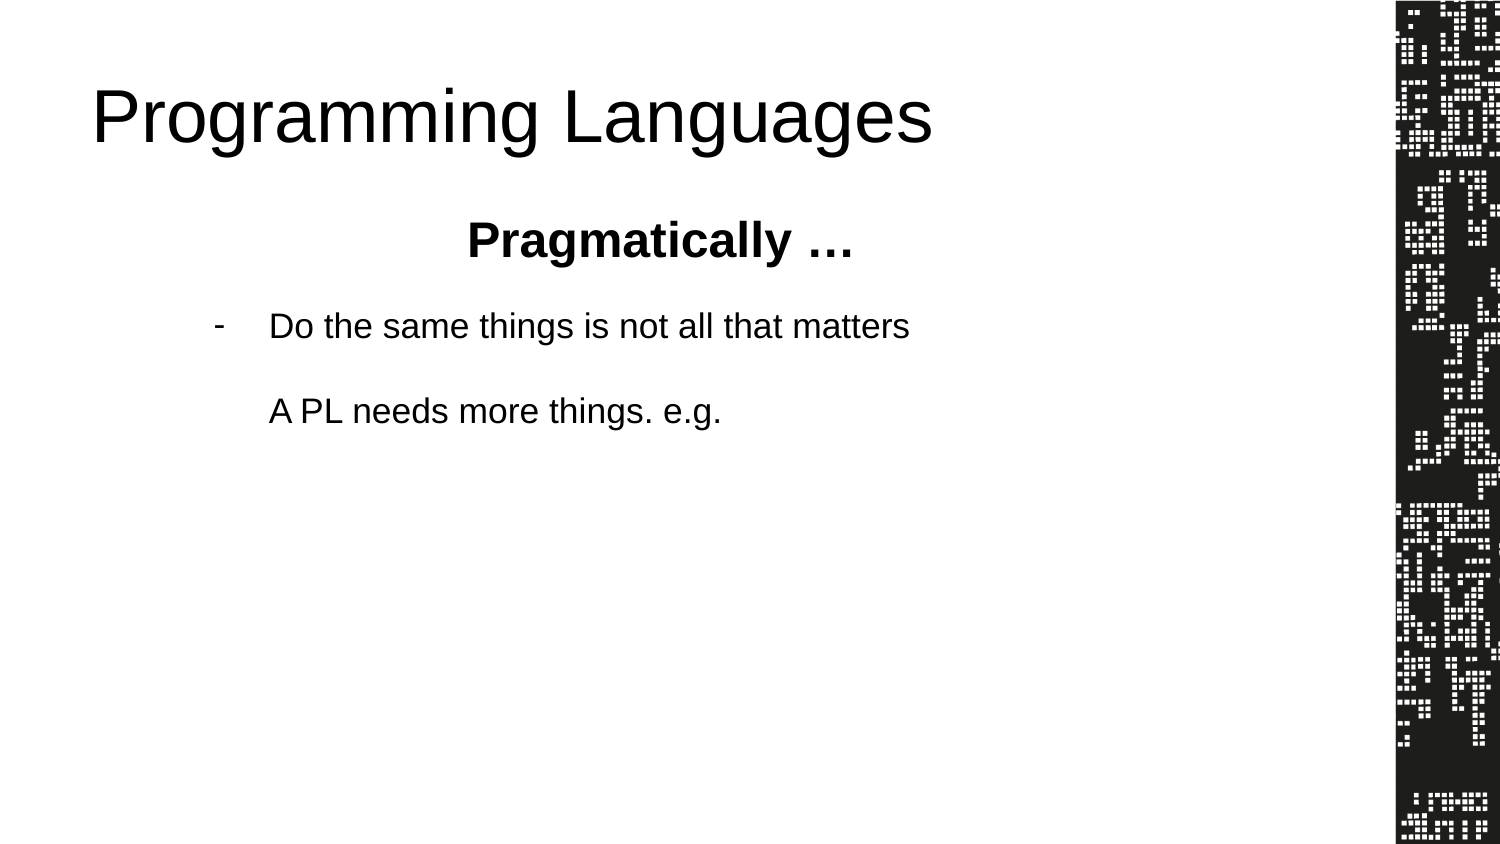

Programming Languages
Pragmatically …

Do the same things is not all that matters

A PL needs more things. e.g.